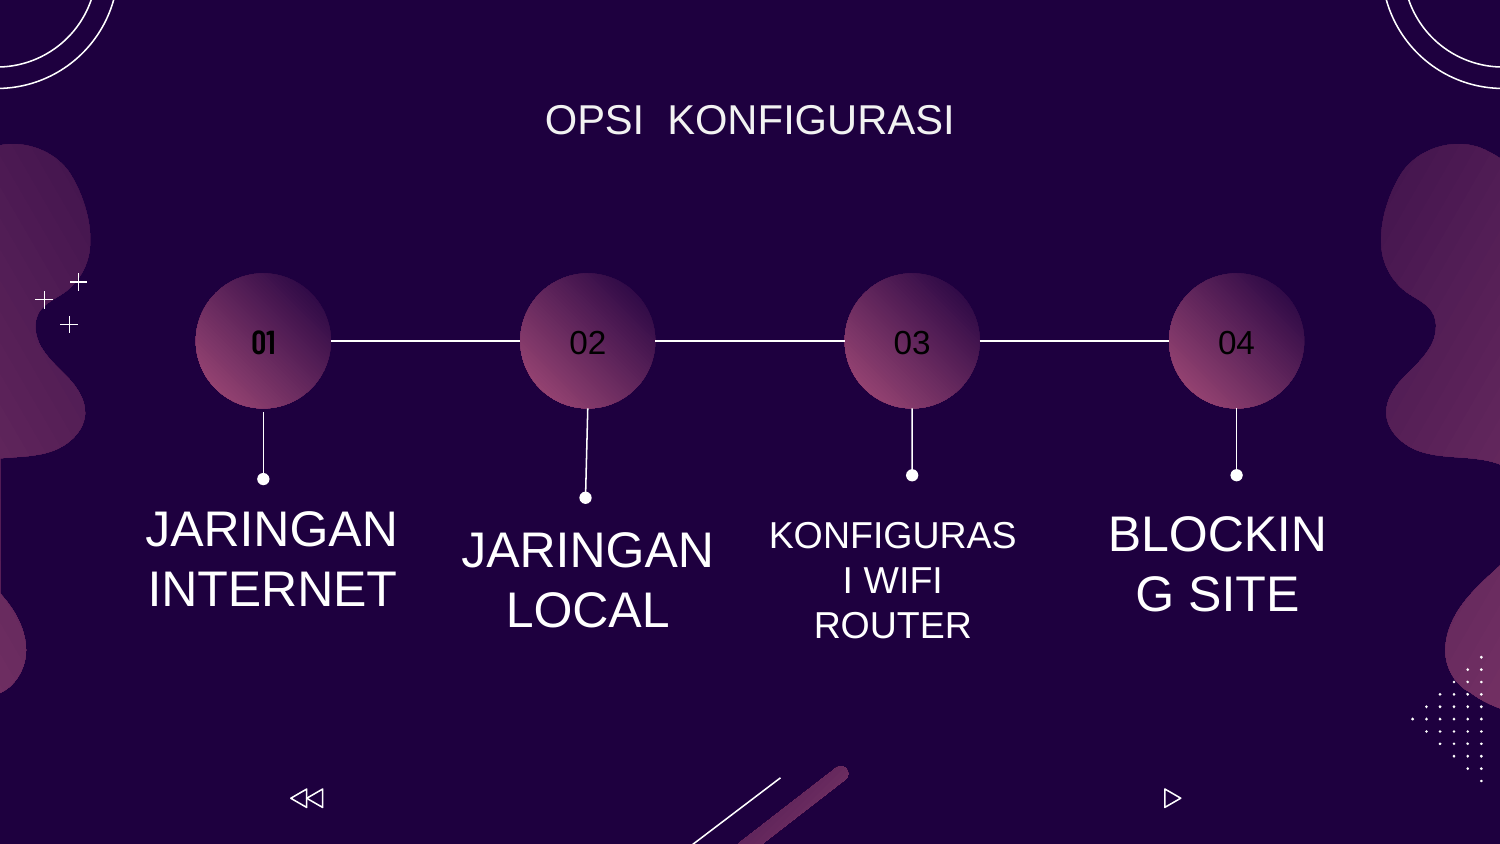

OPSI  KONFIGURASI
02
03
04
01

BLOCKING SITE
KONFIGURASI WIFI ROUTER

JARINGAN LOCAL
JARINGAN
INTERNET